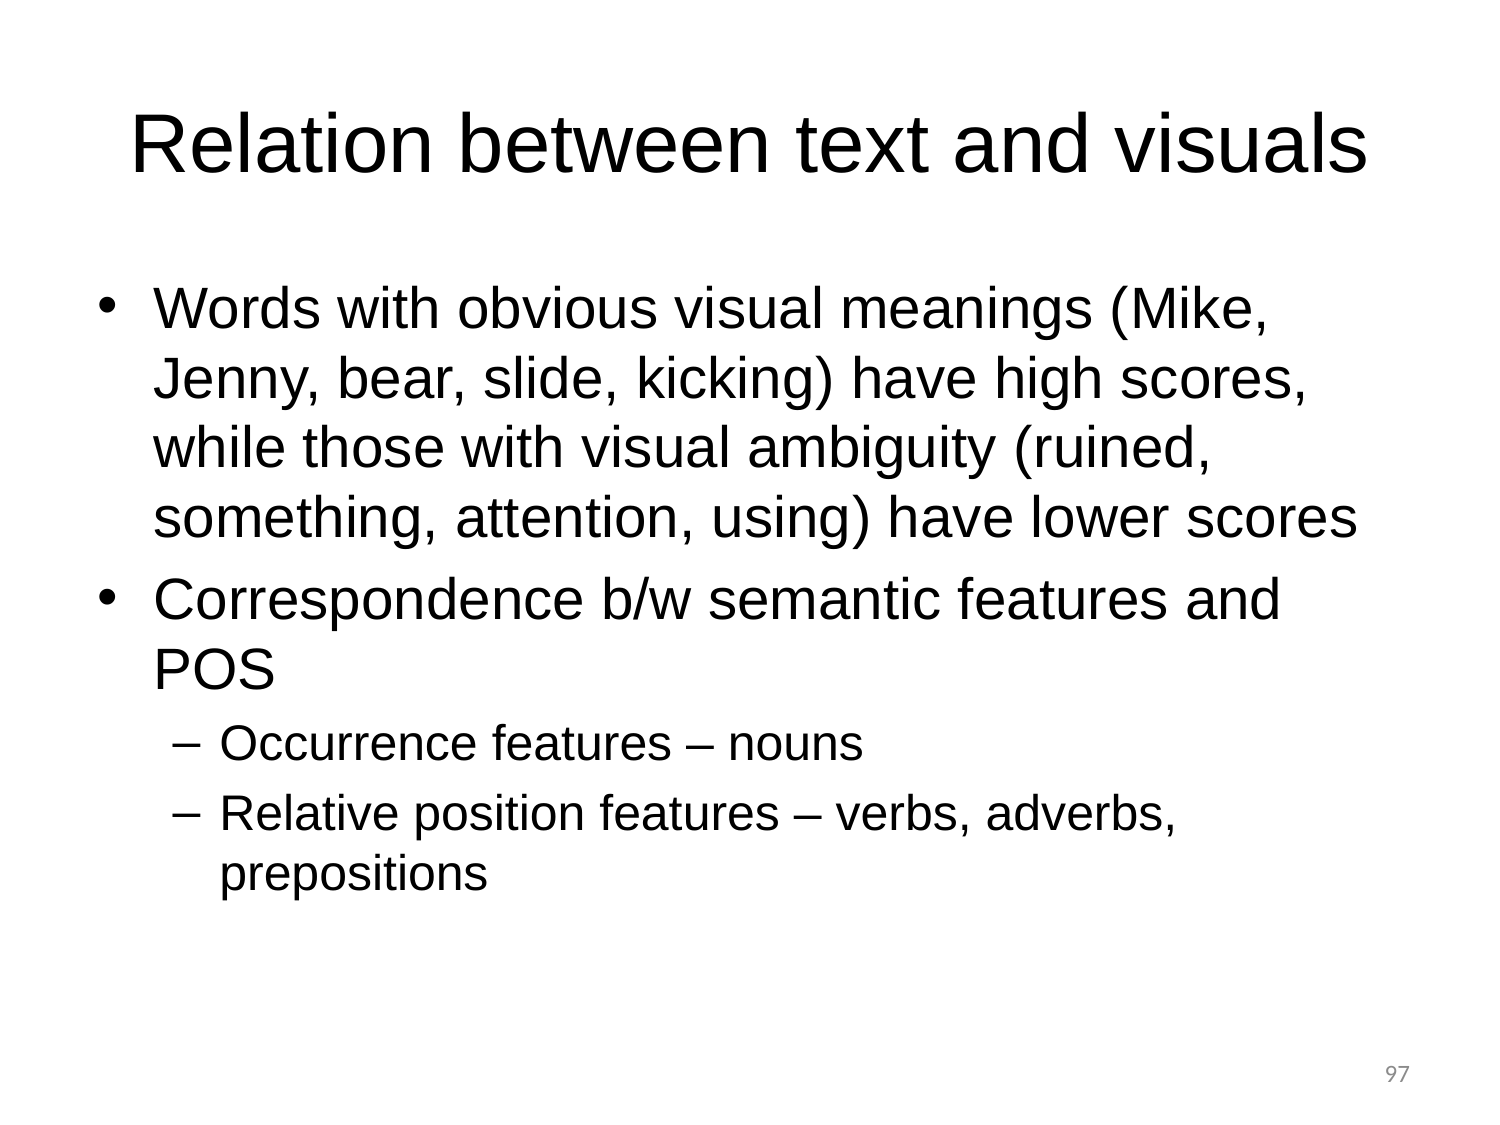

# Relation between text and visuals
Words with obvious visual meanings (Mike, Jenny, bear, slide, kicking) have high scores, while those with visual ambiguity (ruined, something, attention, using) have lower scores
Correspondence b/w semantic features and POS
Occurrence features – nouns
Relative position features – verbs, adverbs, prepositions

97